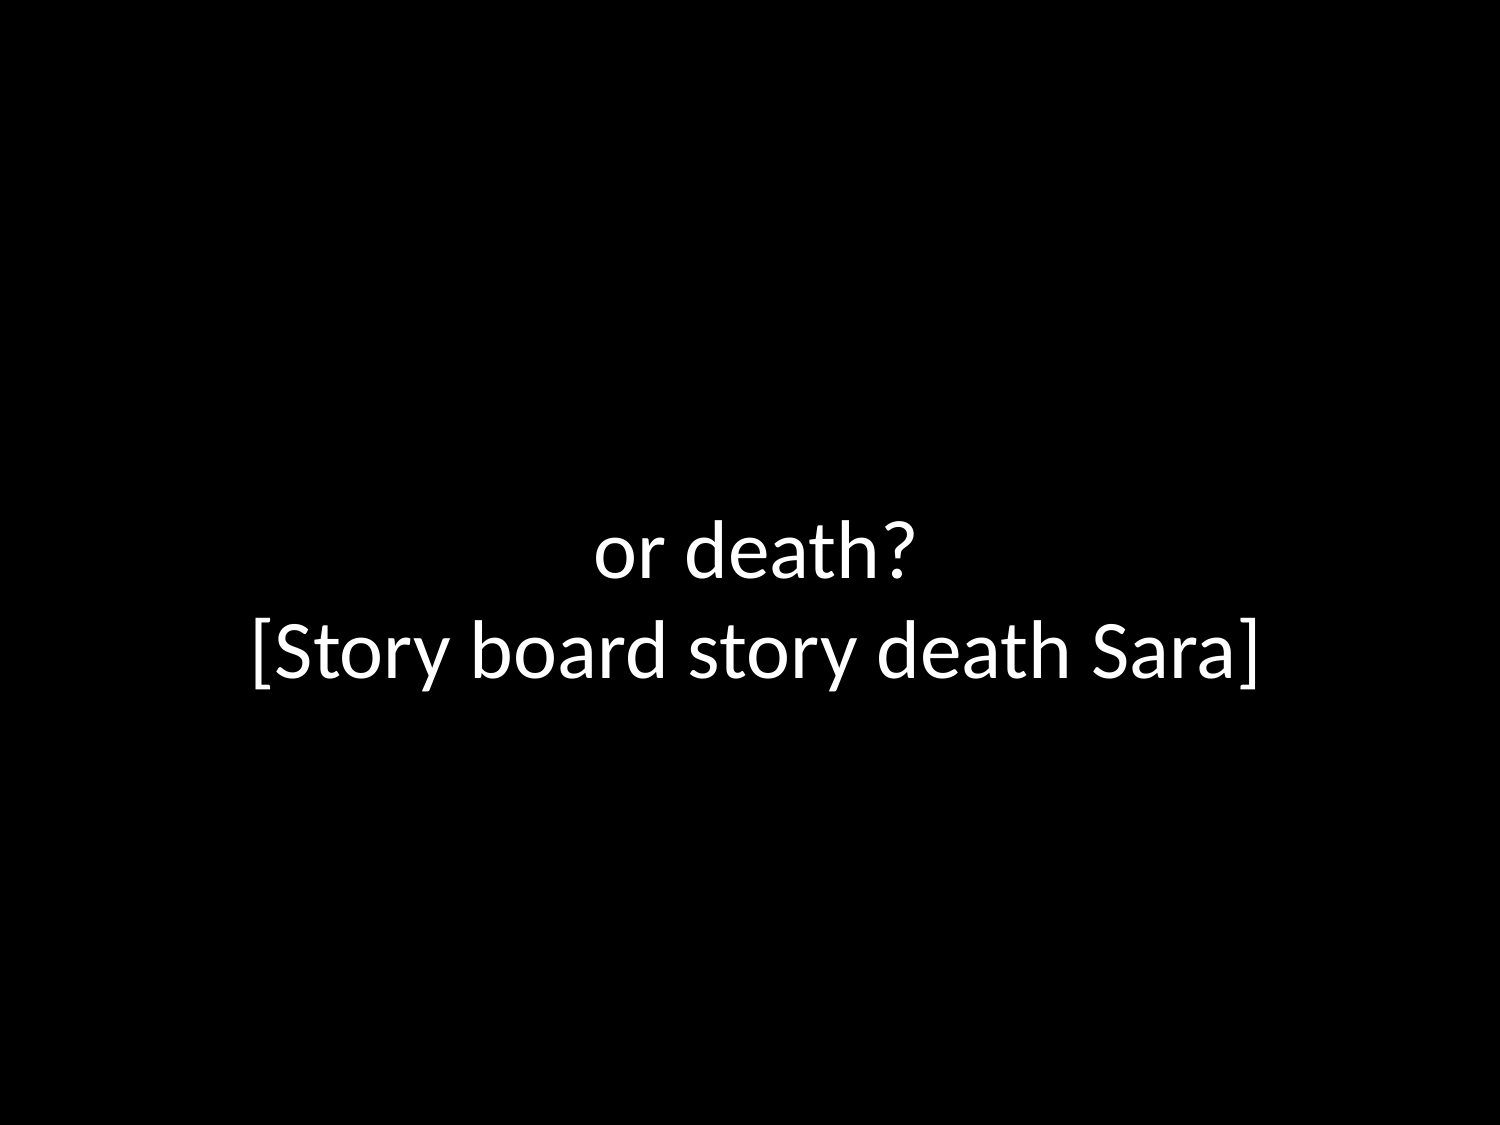

or death?
[Story board story death Sara]